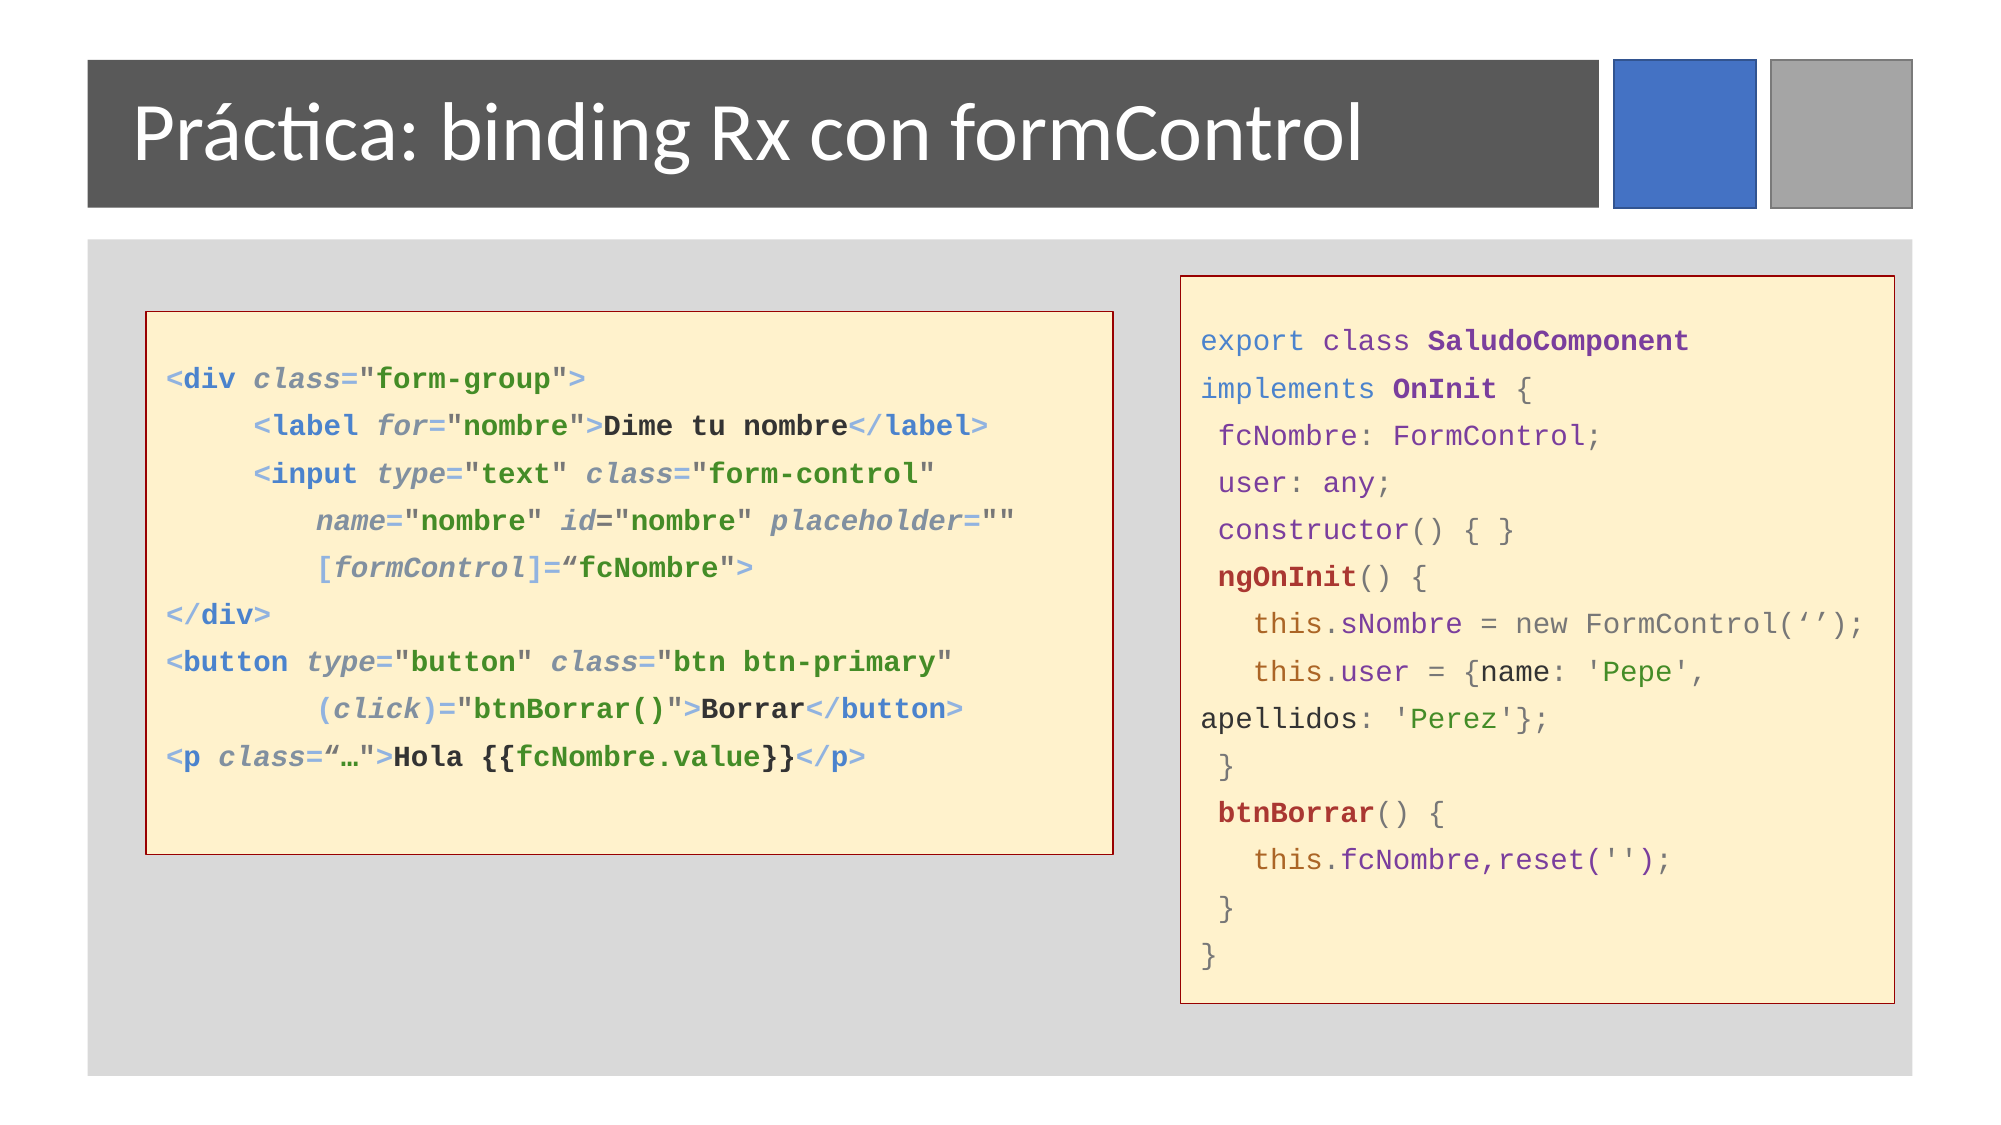

# Práctica: binding Rx con formControl
export class SaludoComponent implements OnInit {
 fcNombre: FormControl;
 user: any;
 constructor() { }
 ngOnInit() {
   this.sNombre = new FormControl(‘’);
   this.user = {name: 'Pepe', apellidos: 'Perez'};
 }
 btnBorrar() {
   this.fcNombre,reset('');
 }
}
<div class="form-group">
     <label for="nombre">Dime tu nombre</label>
     <input type="text" class="form-control"
       	name="nombre" id="nombre" placeholder=""
       	[formControl]=“fcNombre">
</div>
<button type="button" class="btn btn-primary"
	(click)="btnBorrar()">Borrar</button>
<p class=“…">Hola {{fcNombre.value}}</p>